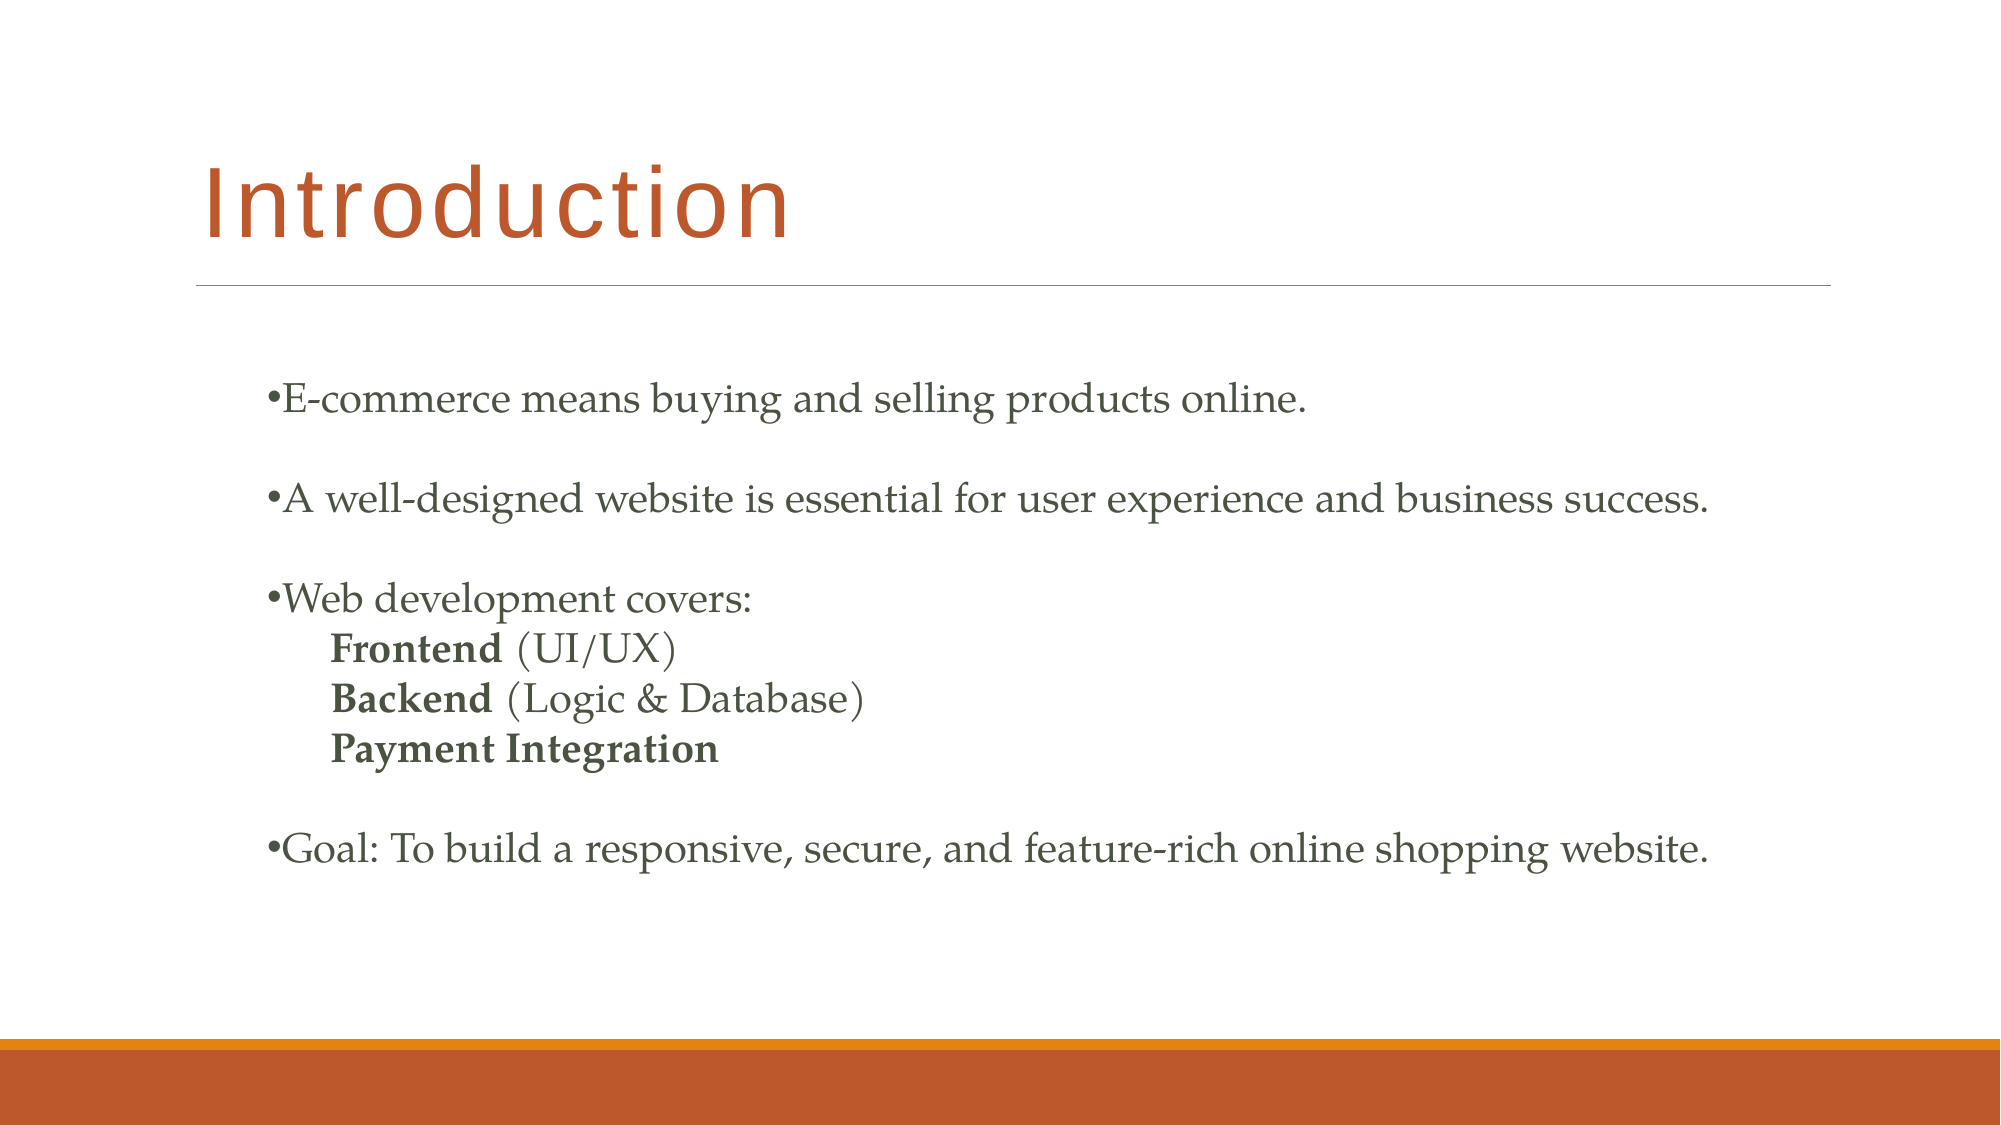

# Introduction
E-commerce means buying and selling products online.

A well-designed website is essential for user experience and business success.

Web development covers:
      Frontend (UI/UX)
      Backend (Logic & Database)
      Payment Integration

Goal: To build a responsive, secure, and feature-rich online shopping website.